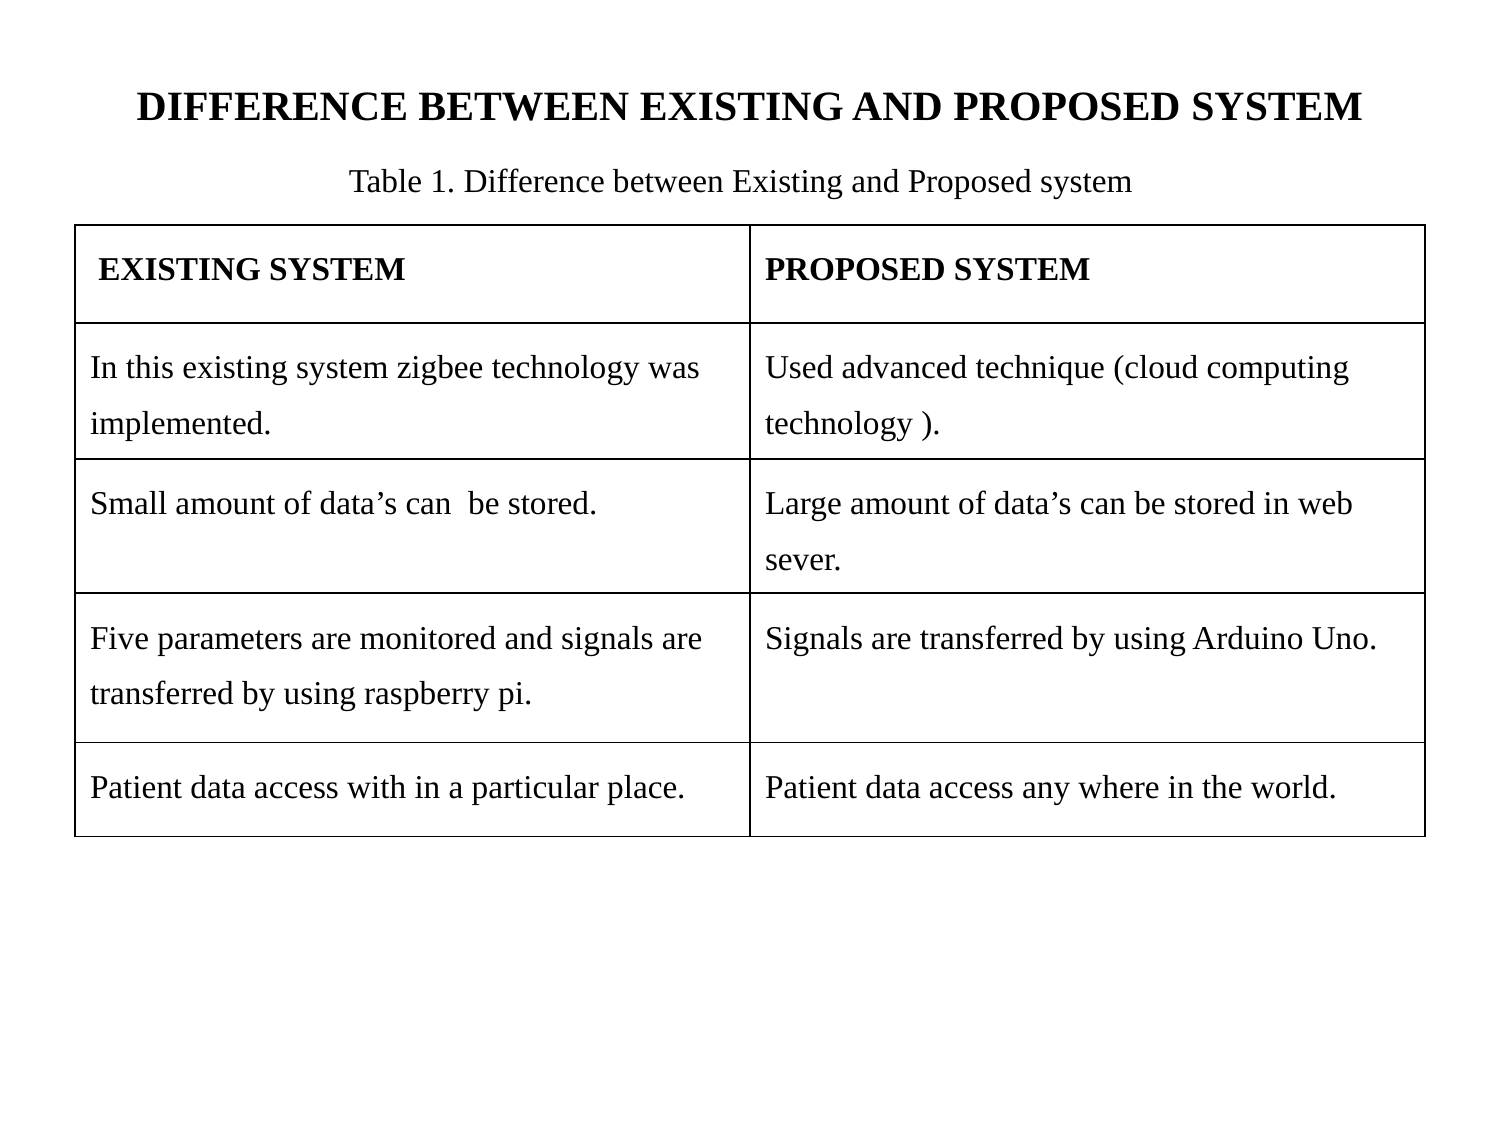

# DIFFERENCE BETWEEN EXISTING AND PROPOSED SYSTEM
Table 1. Difference between Existing and Proposed system
| EXISTING SYSTEM | PROPOSED SYSTEM |
| --- | --- |
| In this existing system zigbee technology was implemented. | Used advanced technique (cloud computing technology ). |
| Small amount of data’s can be stored. | Large amount of data’s can be stored in web sever. |
| Five parameters are monitored and signals are transferred by using raspberry pi. | Signals are transferred by using Arduino Uno. |
| Patient data access with in a particular place. | Patient data access any where in the world. |